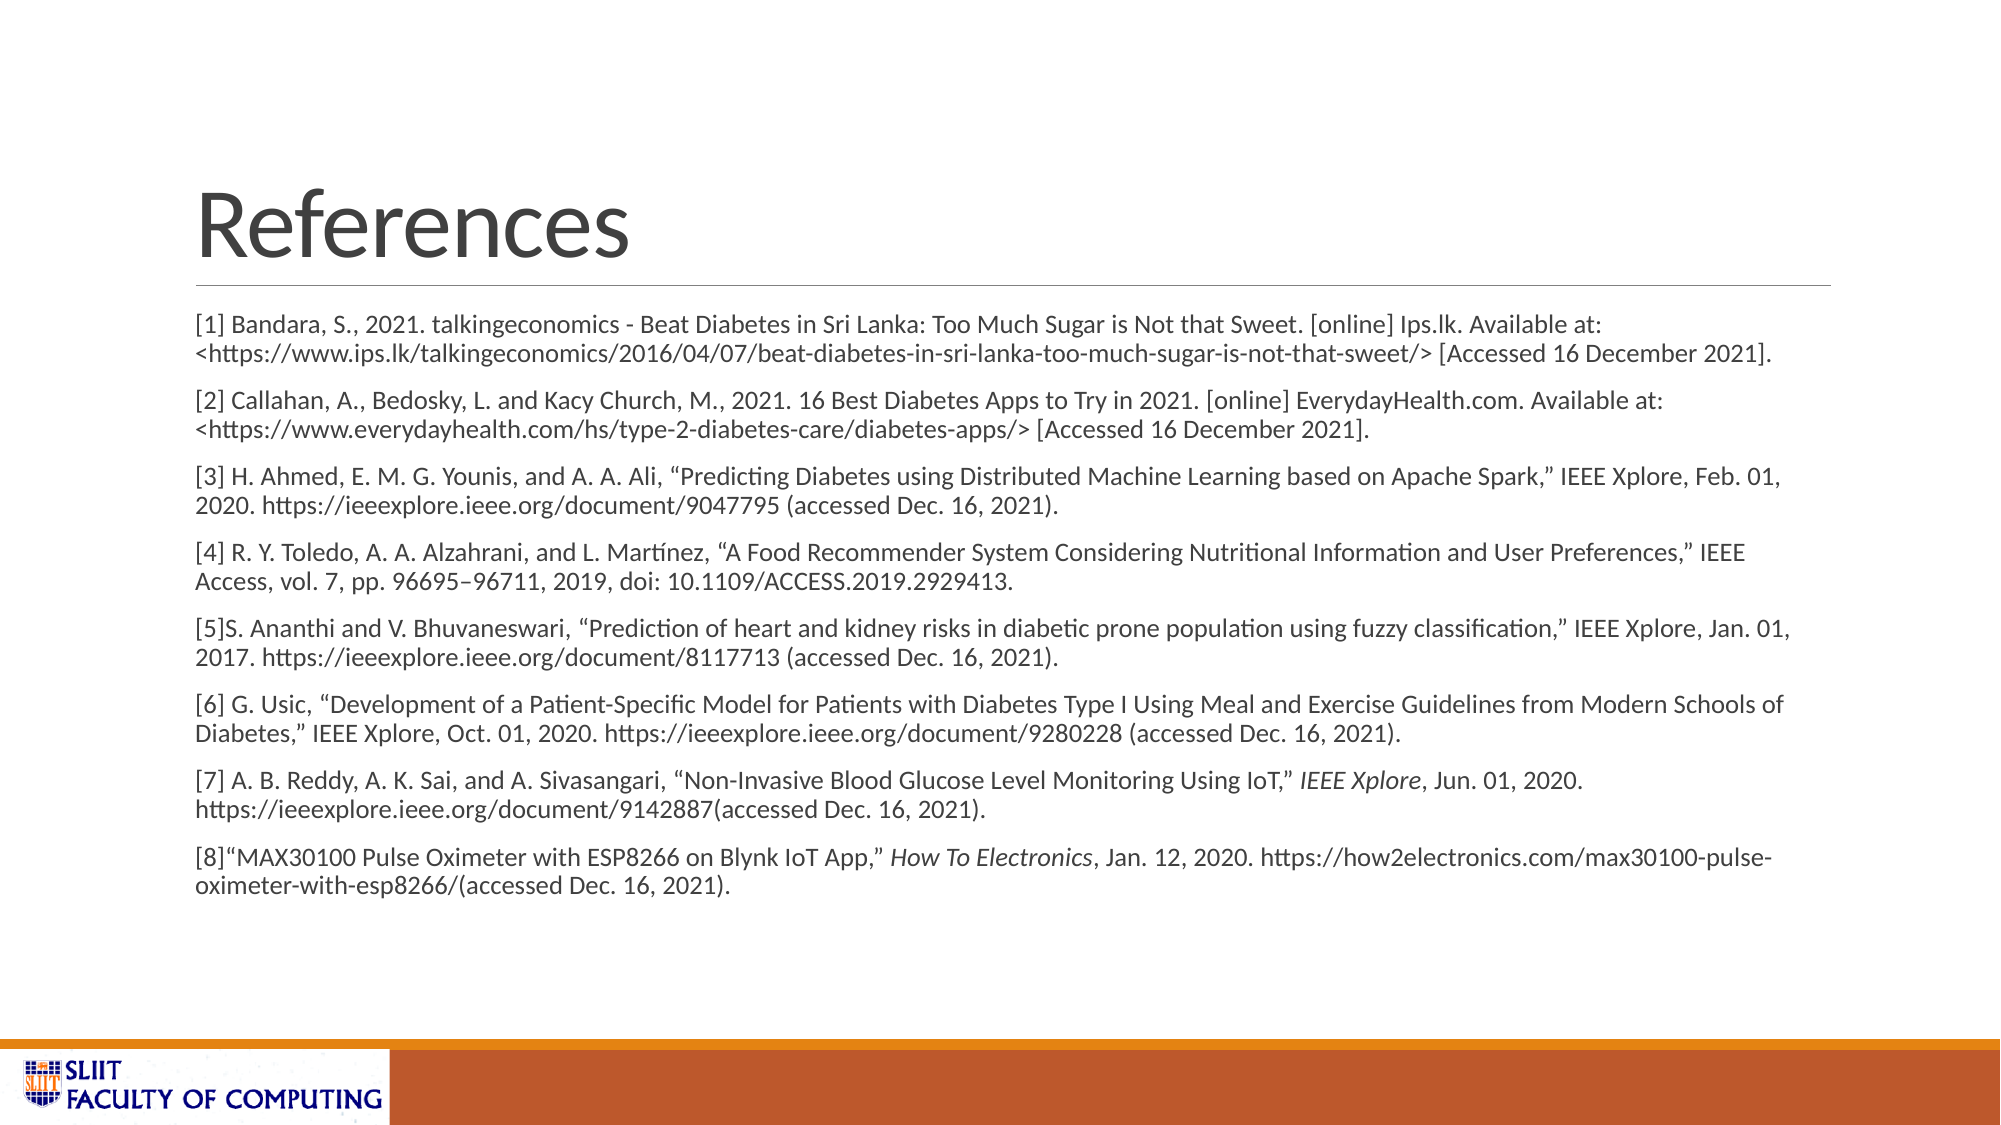

# References
[1] Bandara, S., 2021. talkingeconomics - Beat Diabetes in Sri Lanka: Too Much Sugar is Not that Sweet. [online] Ips.lk. Available at: <https://www.ips.lk/talkingeconomics/2016/04/07/beat-diabetes-in-sri-lanka-too-much-sugar-is-not-that-sweet/> [Accessed 16 December 2021].
[2] Callahan, A., Bedosky, L. and Kacy Church, M., 2021. 16 Best Diabetes Apps to Try in 2021. [online] EverydayHealth.com. Available at: <https://www.everydayhealth.com/hs/type-2-diabetes-care/diabetes-apps/> [Accessed 16 December 2021].
[3] H. Ahmed, E. M. G. Younis, and A. A. Ali, “Predicting Diabetes using Distributed Machine Learning based on Apache Spark,” IEEE Xplore, Feb. 01, 2020. https://ieeexplore.ieee.org/document/9047795 (accessed Dec. 16, 2021).
[4] R. Y. Toledo, A. A. Alzahrani, and L. Martínez, “A Food Recommender System Considering Nutritional Information and User Preferences,” IEEE Access, vol. 7, pp. 96695–96711, 2019, doi: 10.1109/ACCESS.2019.2929413.
[5]S. Ananthi and V. Bhuvaneswari, “Prediction of heart and kidney risks in diabetic prone population using fuzzy classification,” IEEE Xplore, Jan. 01, 2017. https://ieeexplore.ieee.org/document/8117713 (accessed Dec. 16, 2021).
[6] G. Usic, “Development of a Patient-Specific Model for Patients with Diabetes Type I Using Meal and Exercise Guidelines from Modern Schools of Diabetes,” IEEE Xplore, Oct. 01, 2020. https://ieeexplore.ieee.org/document/9280228 (accessed Dec. 16, 2021).
[7] A. B. Reddy, A. K. Sai, and A. Sivasangari, “Non-Invasive Blood Glucose Level Monitoring Using IoT,” IEEE Xplore, Jun. 01, 2020. https://ieeexplore.ieee.org/document/9142887(accessed Dec. 16, 2021).
[8]“MAX30100 Pulse Oximeter with ESP8266 on Blynk IoT App,” How To Electronics, Jan. 12, 2020. https://how2electronics.com/max30100-pulse-oximeter-with-esp8266/(accessed Dec. 16, 2021).
‌